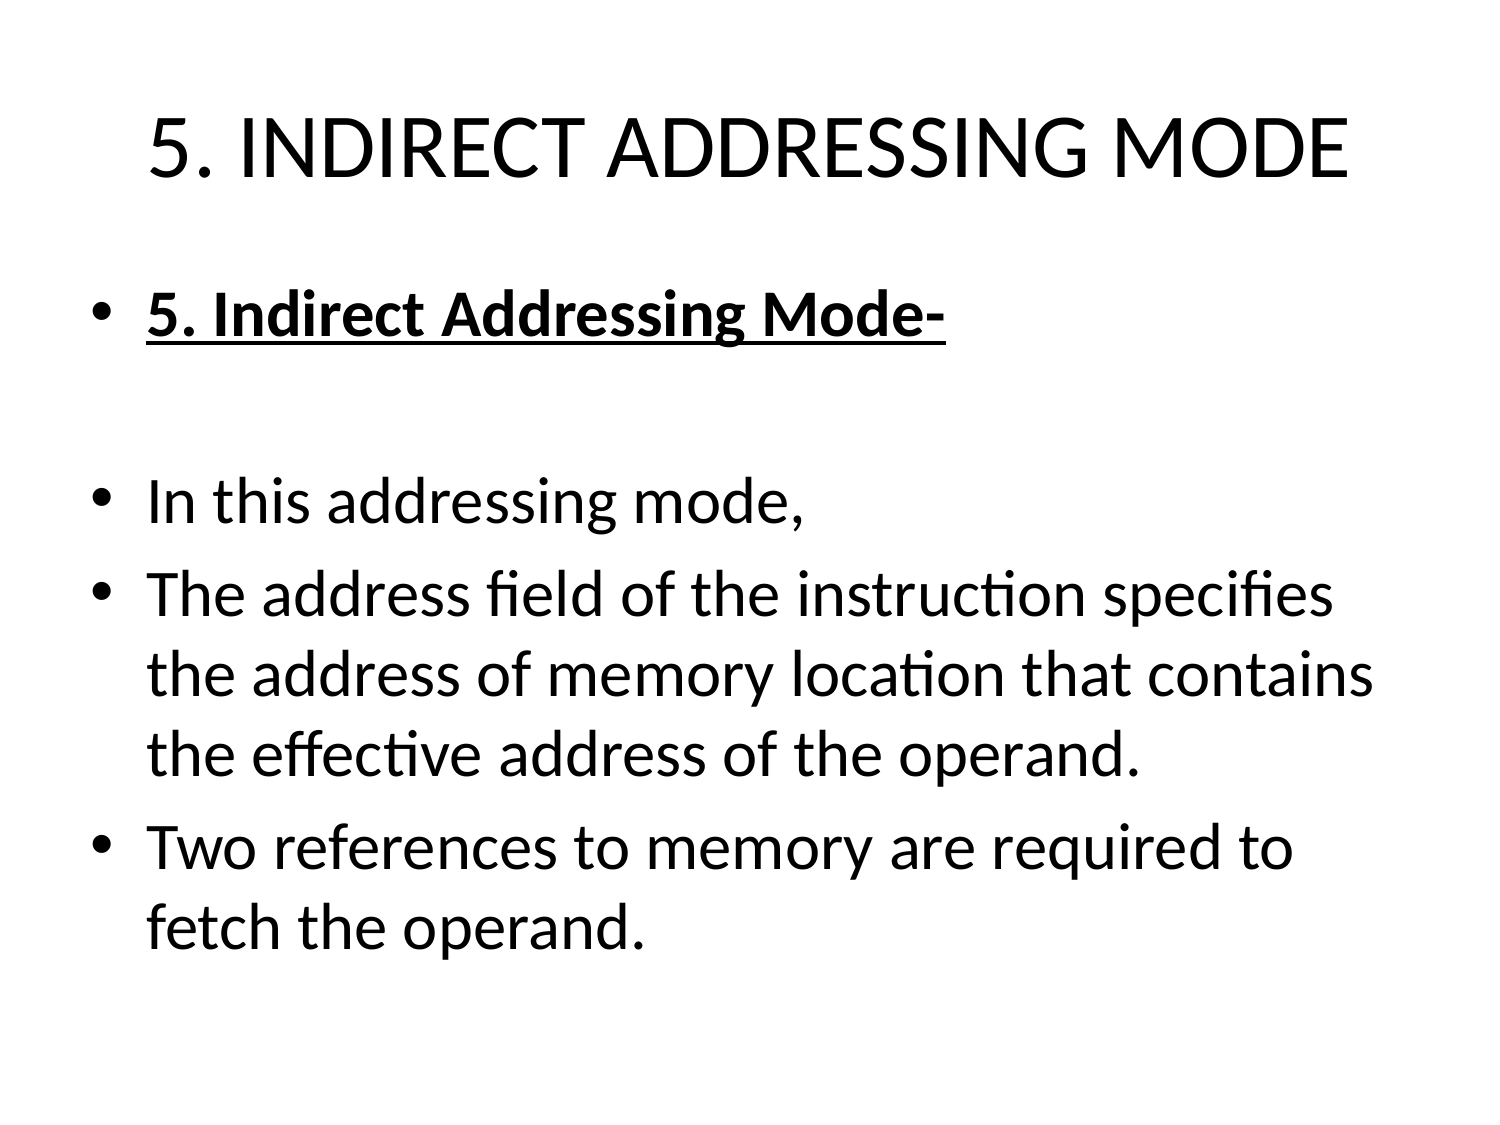

# 5. INDIRECT ADDRESSING MODE
5. Indirect Addressing Mode-

In this addressing mode,
The address field of the instruction specifies the address of memory location that contains the effective address of the operand.
Two references to memory are required to fetch the operand.